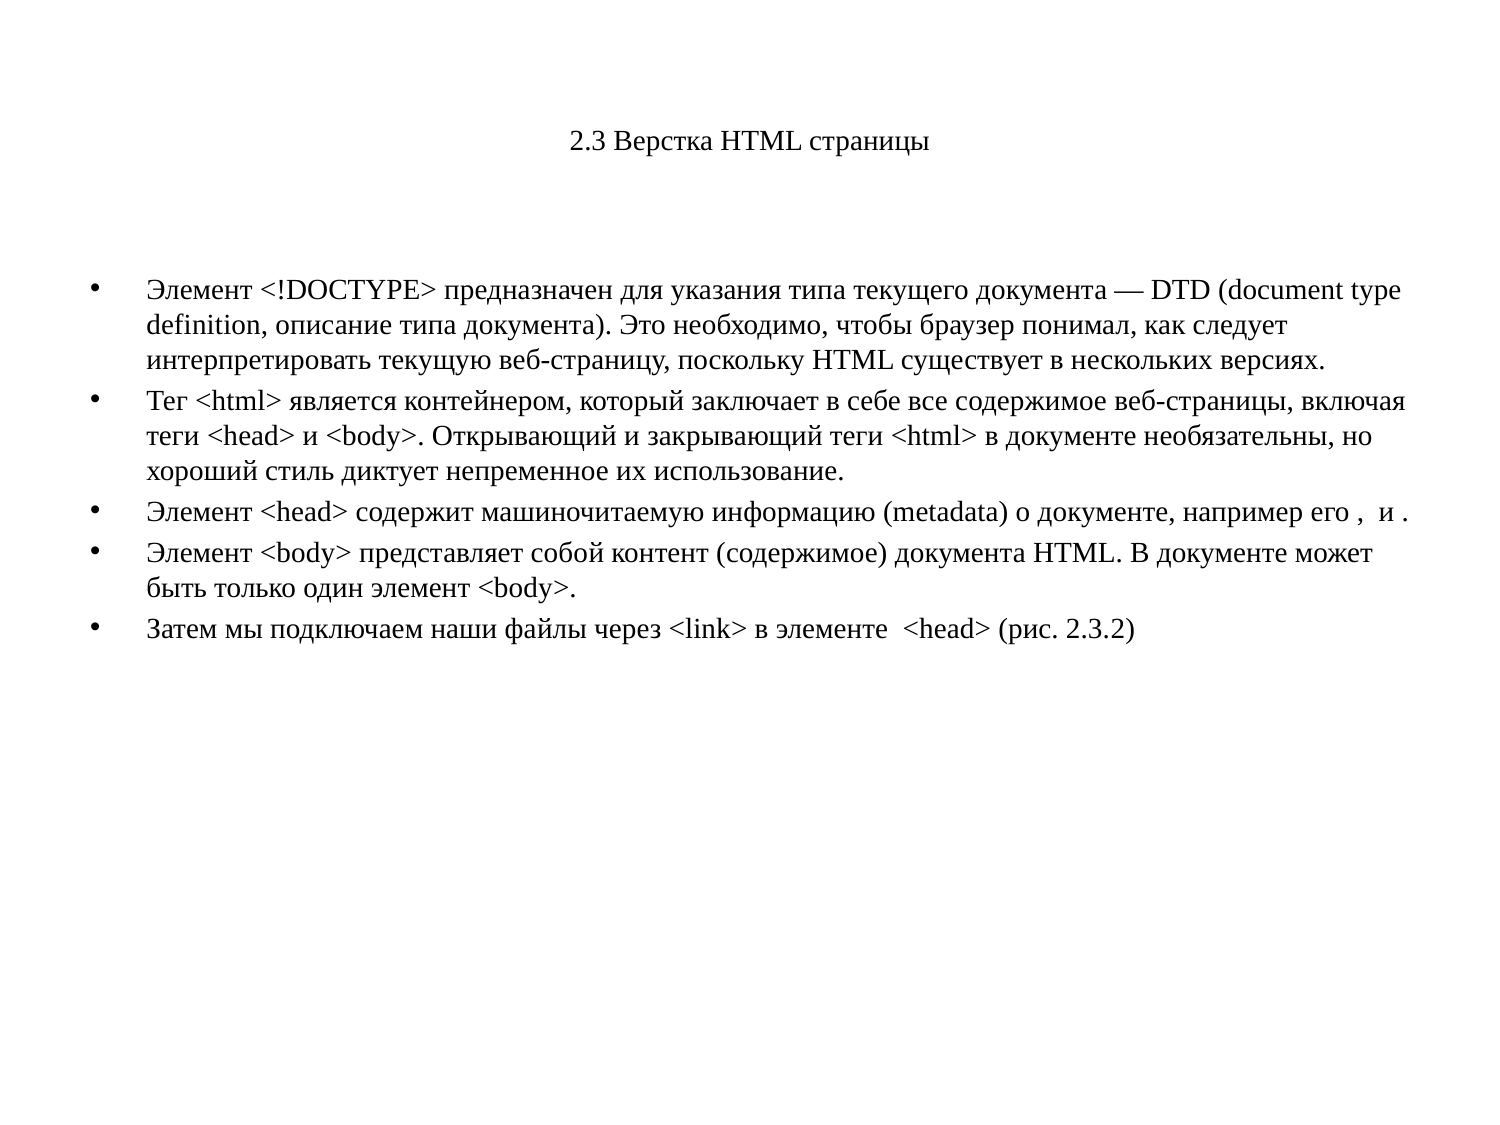

# 2.3 Верстка HTML страницы
Элемент <!DOCTYPE> предназначен для указания типа текущего документа — DTD (document type definition, описание типа документа). Это необходимо, чтобы браузер понимал, как следует интерпретировать текущую веб-страницу, поскольку HTML существует в нескольких версиях.
Тег <html> является контейнером, который заключает в себе все содержимое веб-страницы, включая теги <head> и <body>. Открывающий и закрывающий теги <html> в документе необязательны, но хороший стиль диктует непременное их использование.
Элемент <head> содержит машиночитаемую информацию (metadata) о документе, например его ,  и .
Элемент <body> представляет собой контент (содержимое) документа HTML. В документе может быть только один элемент <body>.
Затем мы подключаем наши файлы через <link> в элементе  <head> (рис. 2.3.2)